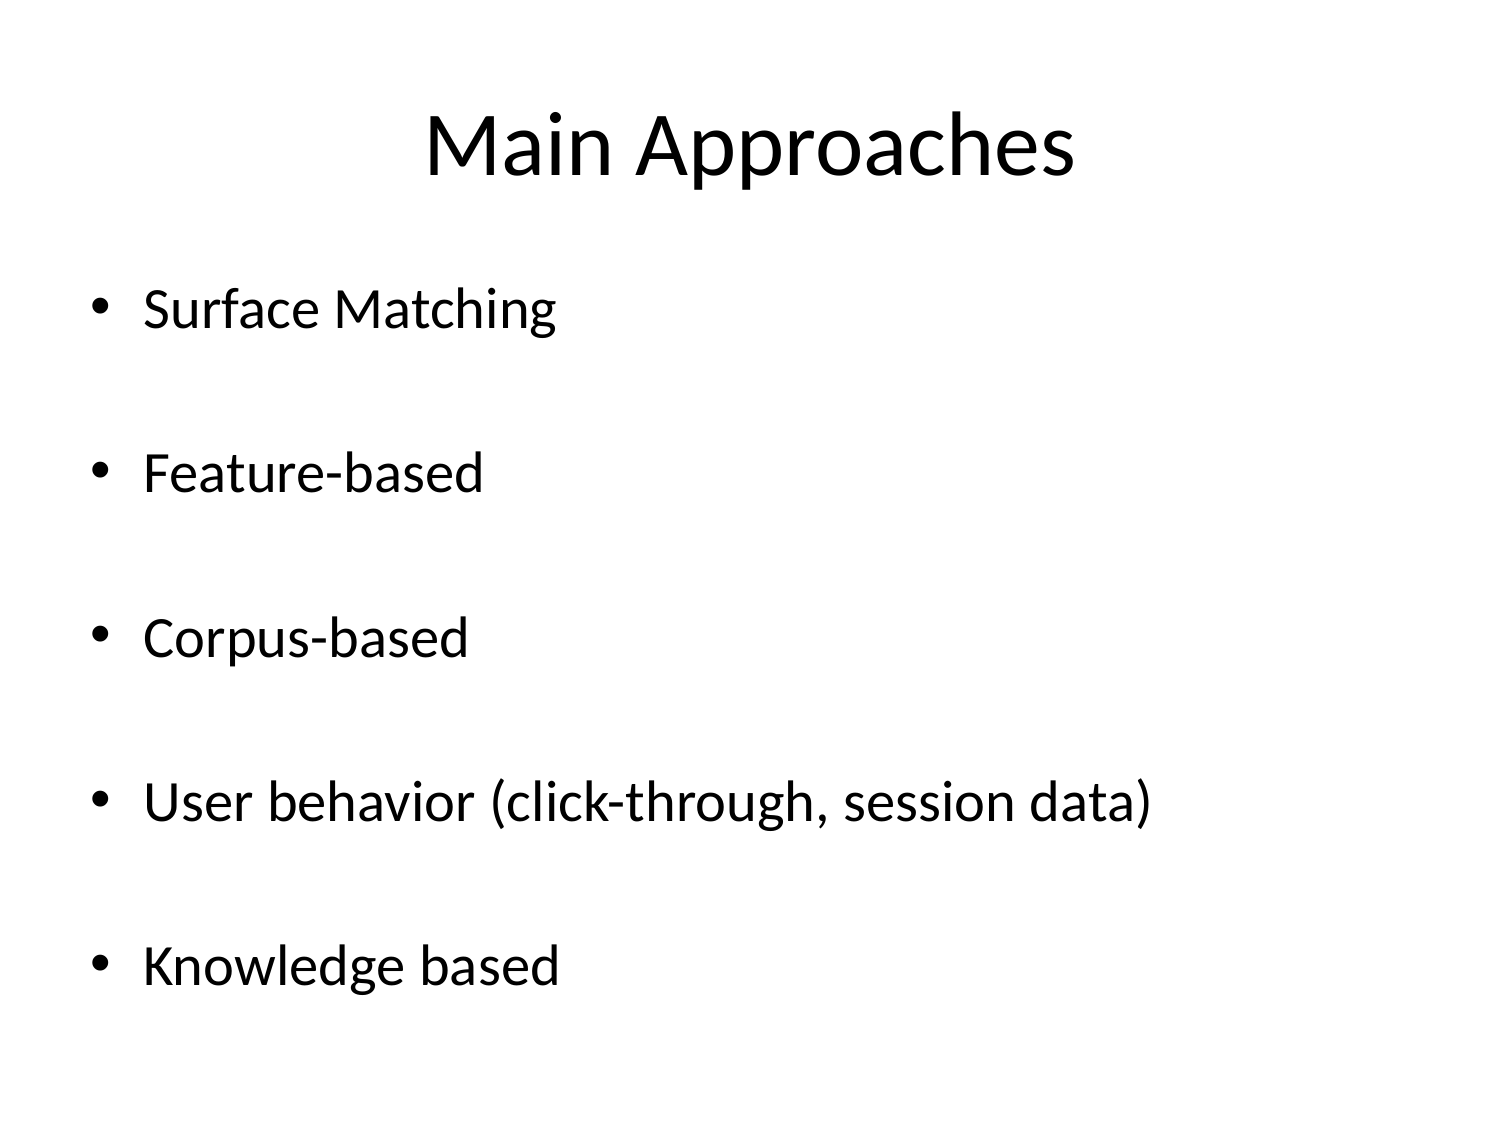

# Main Approaches
Surface Matching

Feature-based

Corpus-based

User behavior (click-through, session data)

Knowledge based